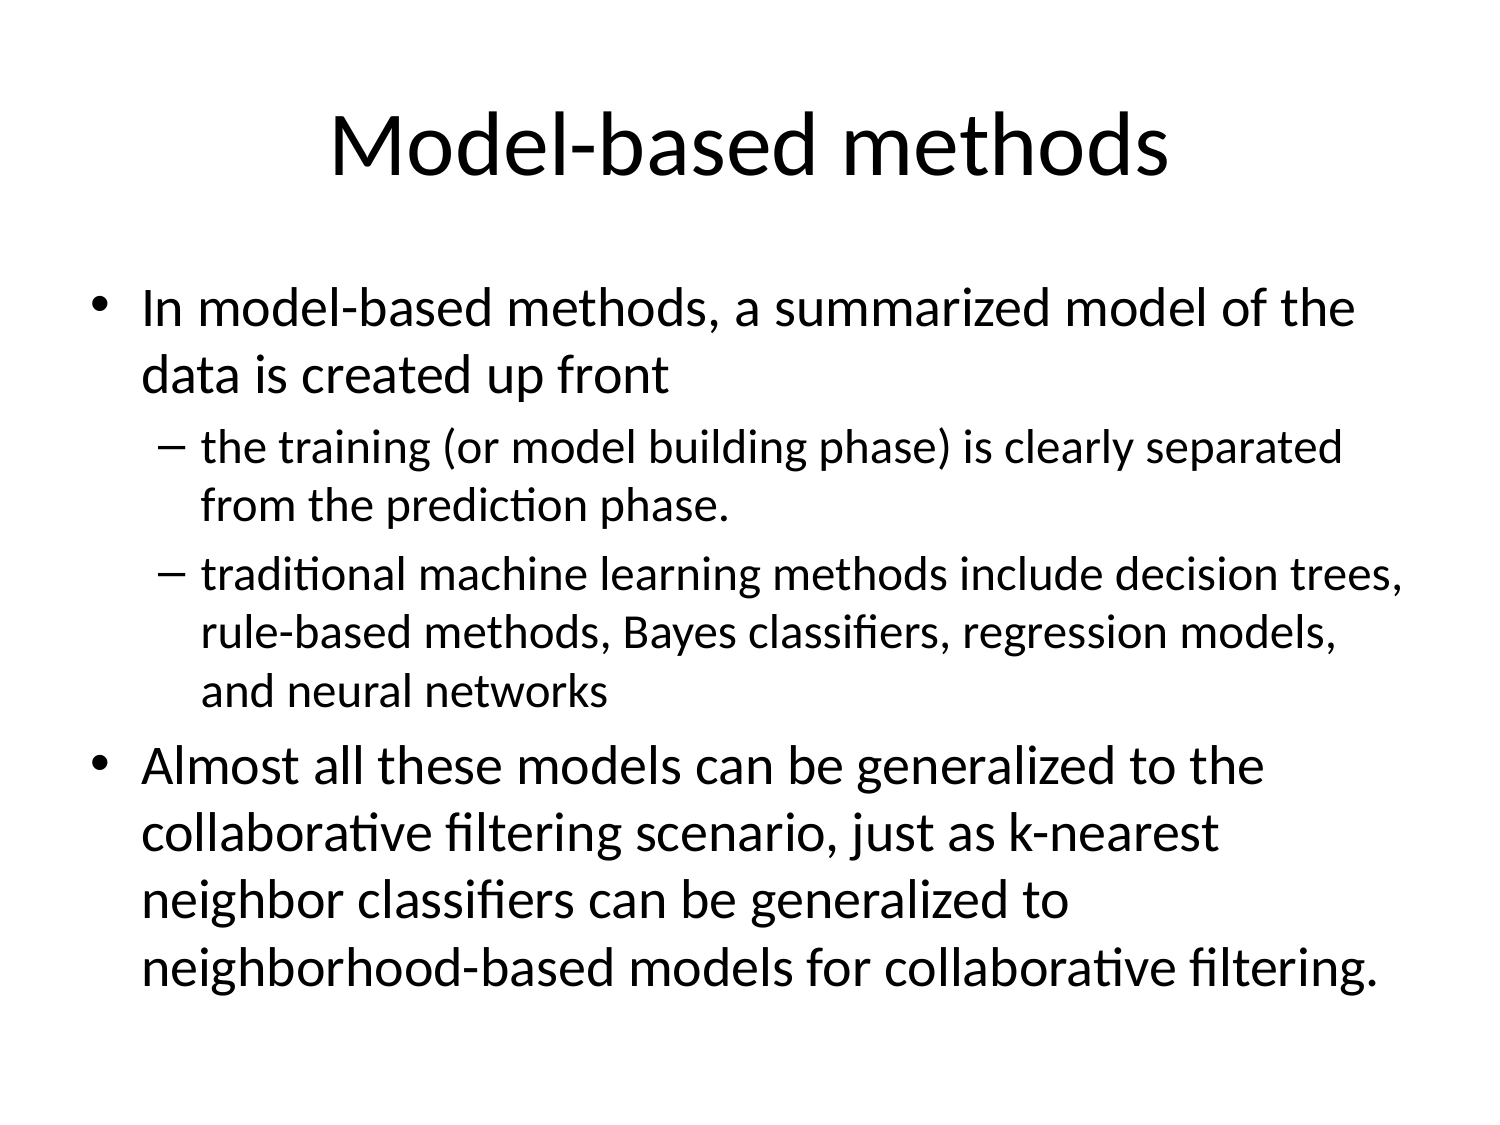

# Model-based methods
In model-based methods, a summarized model of the data is created up front
the training (or model building phase) is clearly separated from the prediction phase.
traditional machine learning methods include decision trees, rule-based methods, Bayes classifiers, regression models, and neural networks
Almost all these models can be generalized to the collaborative filtering scenario, just as k-nearest neighbor classifiers can be generalized to neighborhood-based models for collaborative filtering.